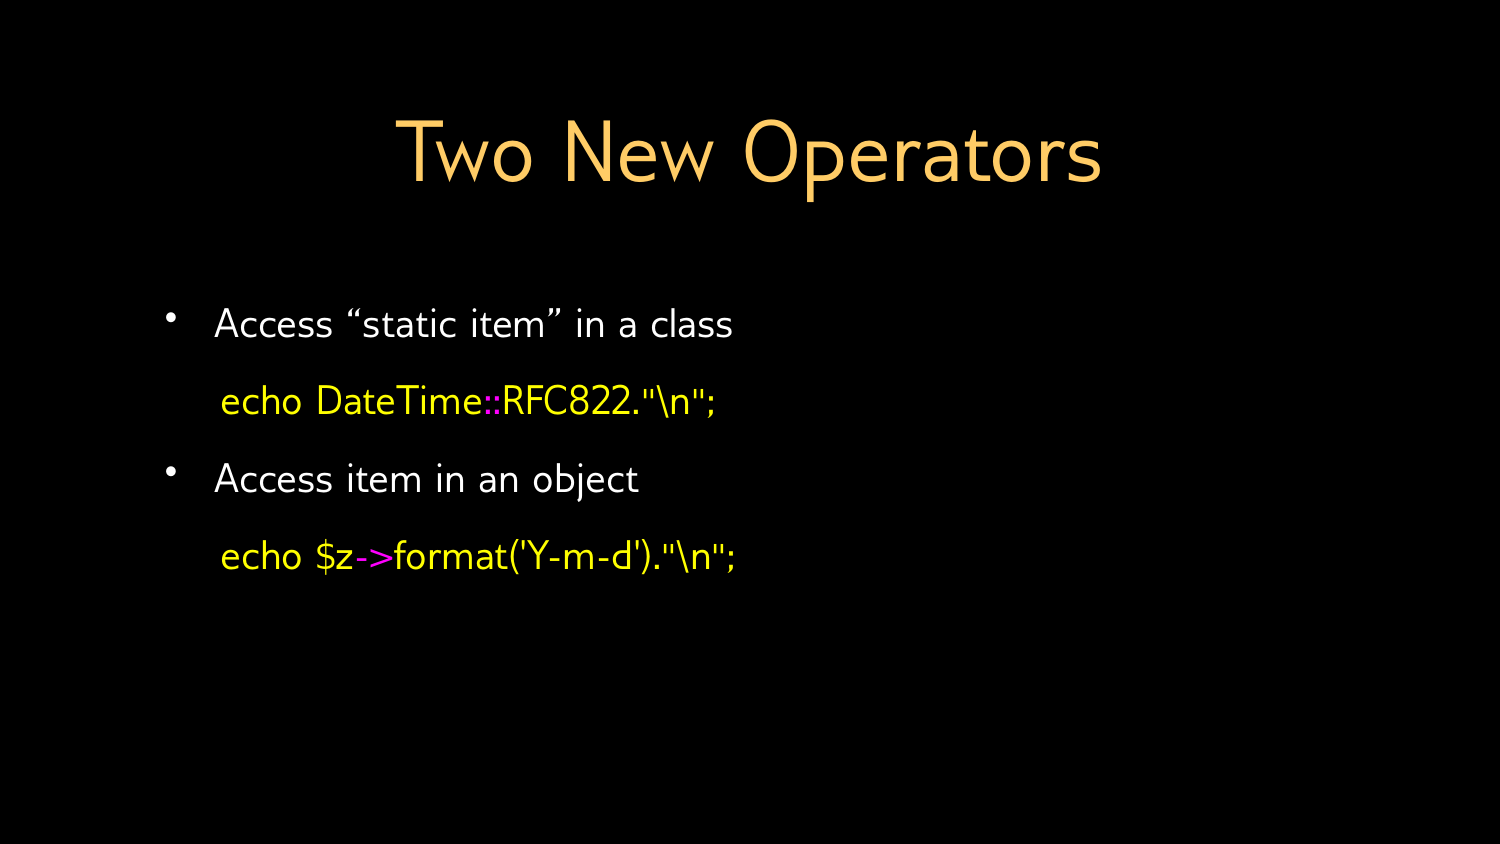

# Two New Operators
Access “static item” in a class
echo DateTime::RFC822."\n";
Access item in an object
echo $z->format('Y-m-d')."\n";